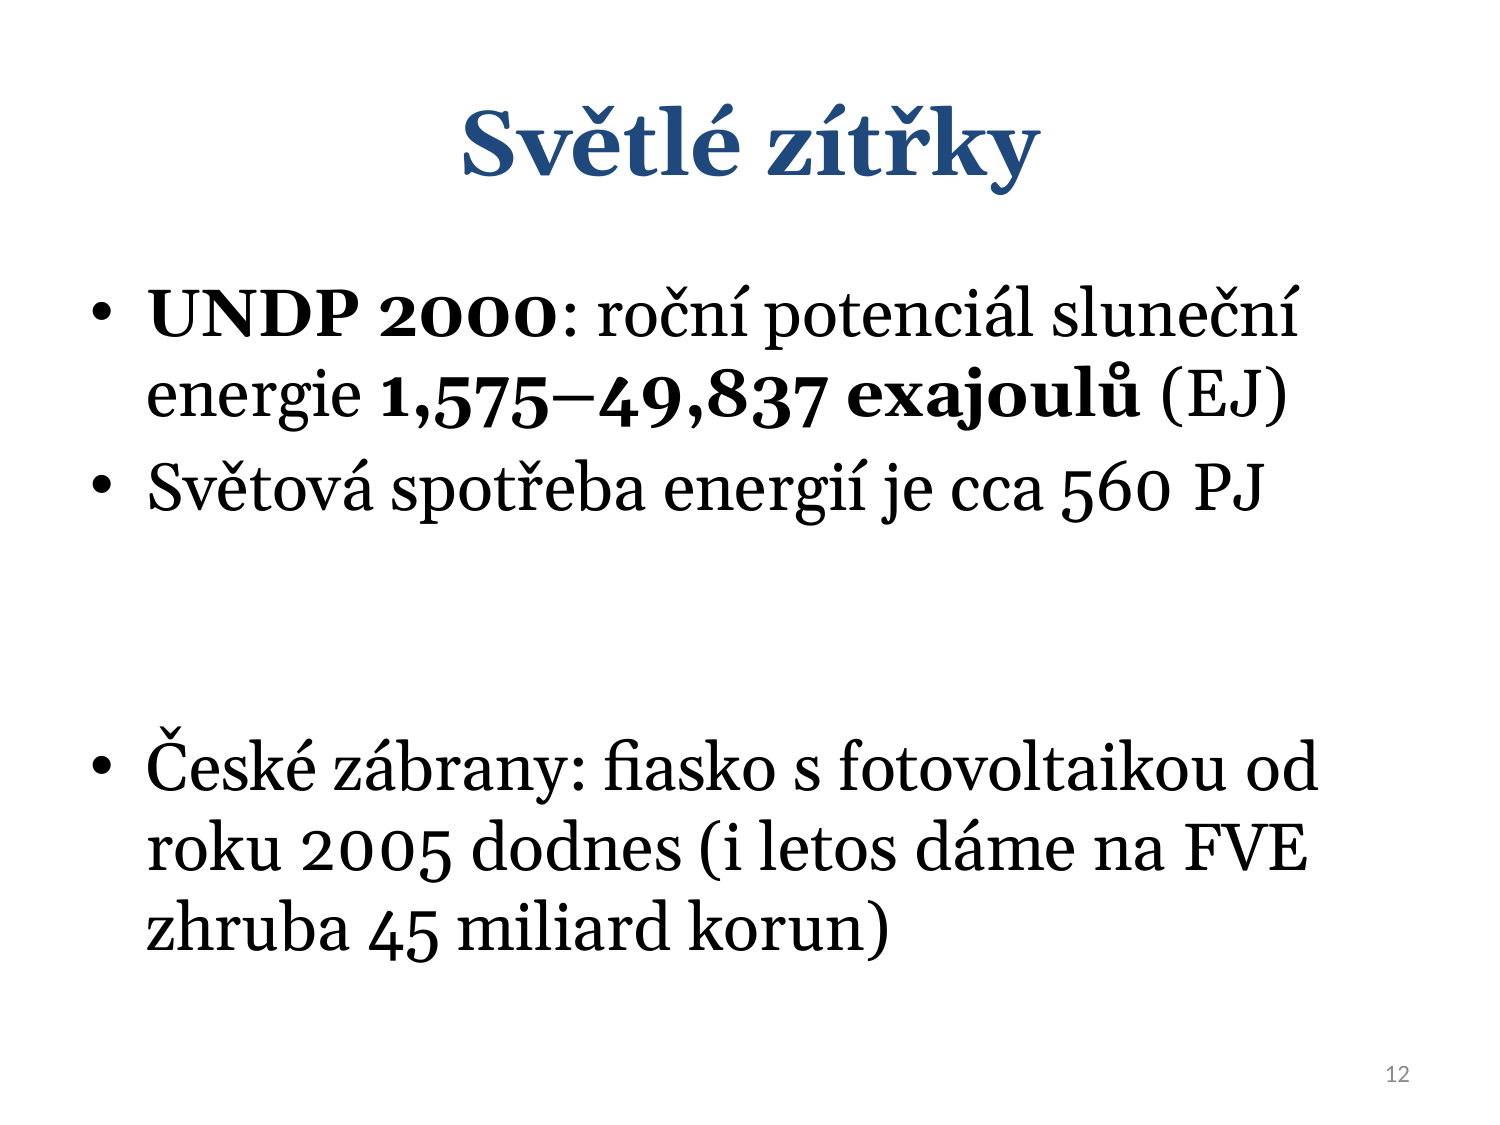

# Světlé zítřky
UNDP 2000: roční potenciál sluneční energie 1,575–49,837 exajoulů (EJ)
Světová spotřeba energií je cca 560 PJ

České zábrany: fiasko s fotovoltaikou od roku 2005 dodnes (i letos dáme na FVE zhruba 45 miliard korun)

12